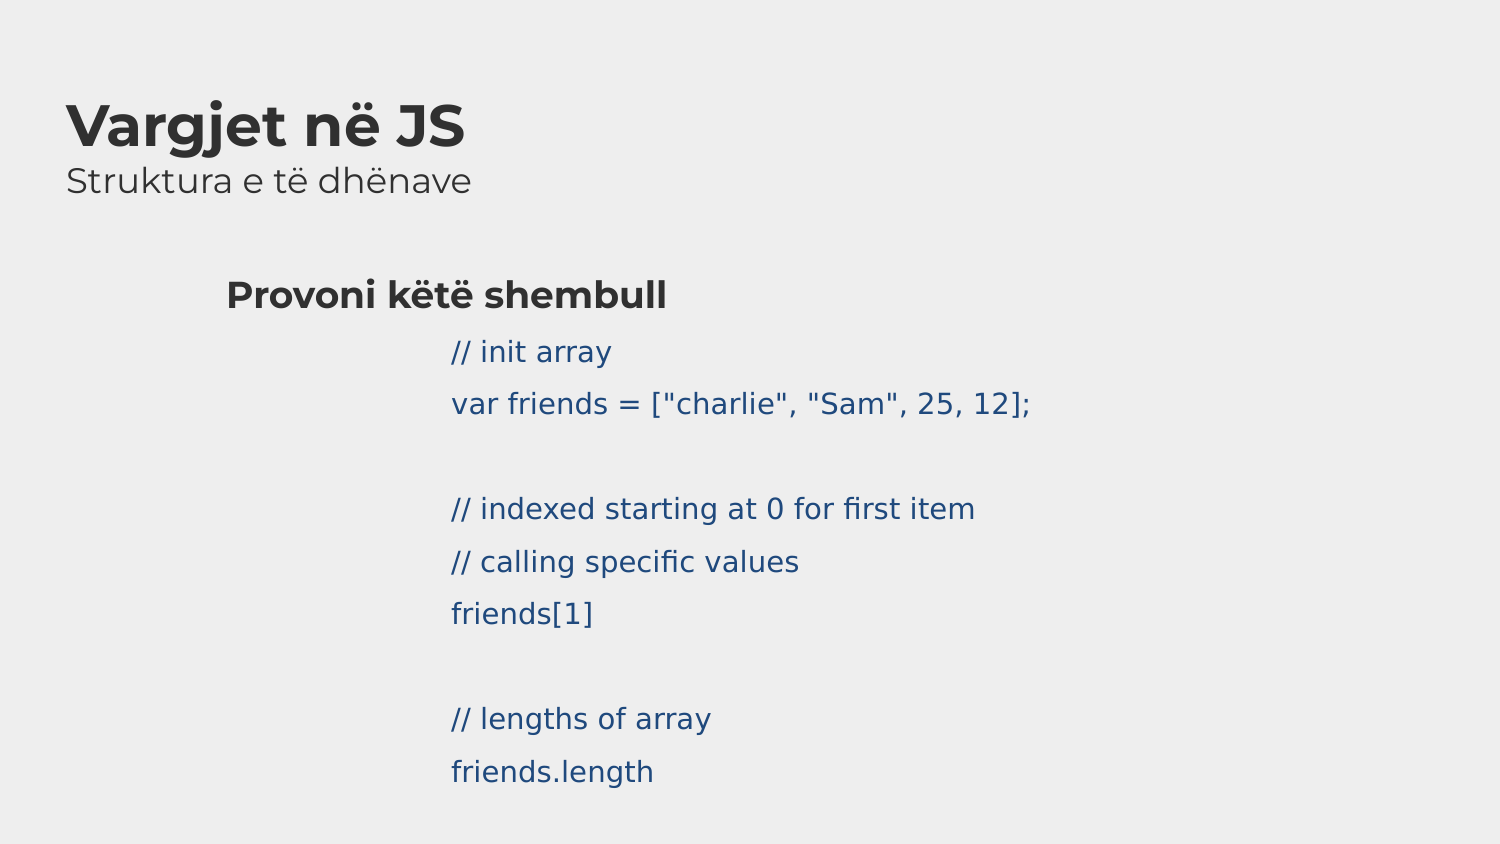

# Vargjet në JS Struktura e të dhënave

Provoni këtë shembull
// init array
var friends = ["charlie", "Sam", 25, 12];
// indexed starting at 0 for first item
// calling specific values
friends[1]
// lengths of array
friends.length